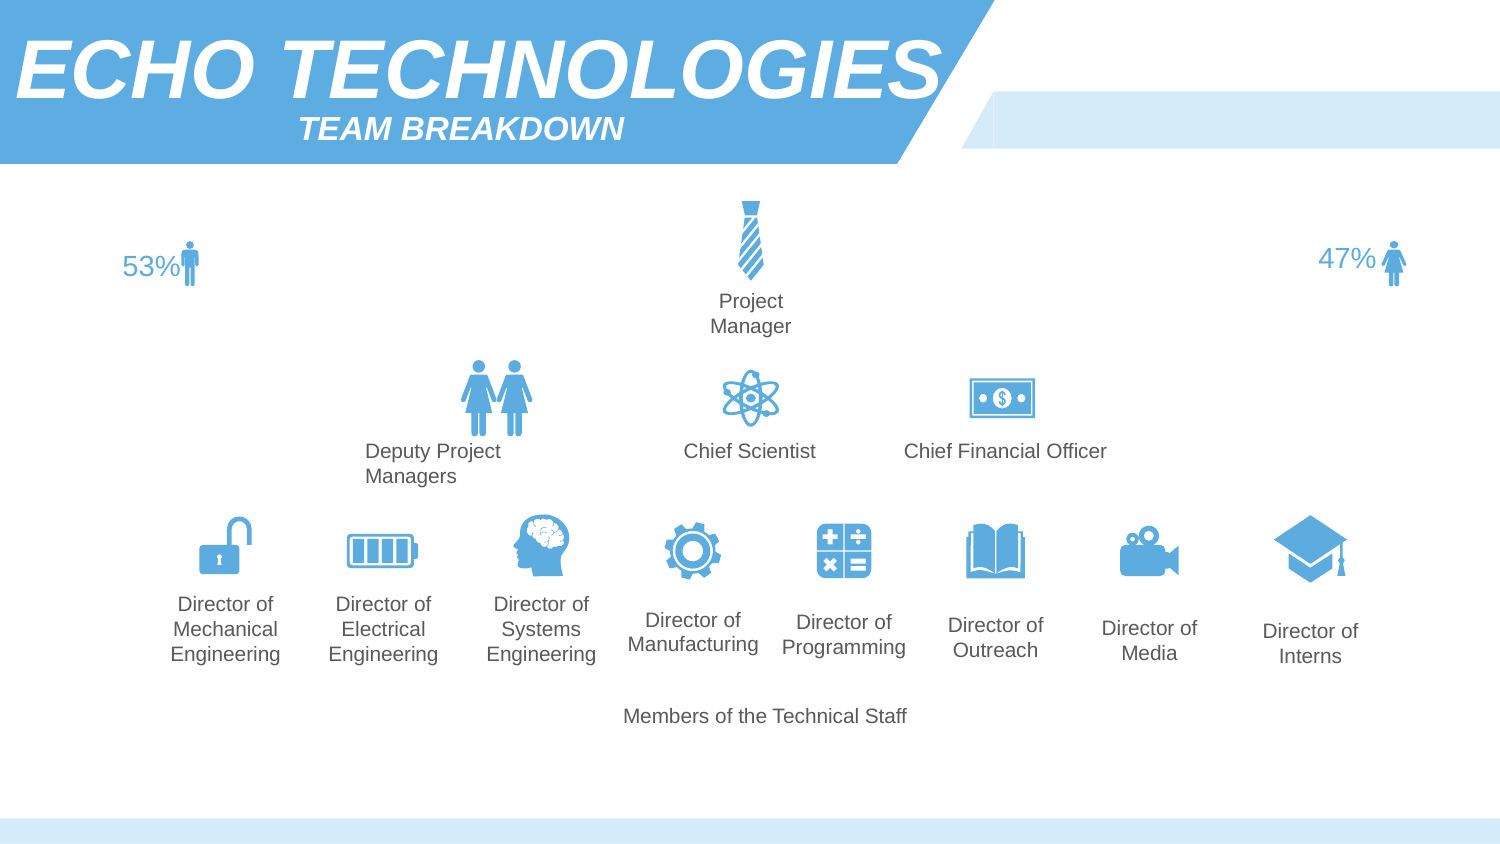

ECHO TECHNOLOGIES

TEAM BREAKDOWN

47%
53%

Project Manager

Deputy Project Managers
Chief Scientist
Chief Financial Officer

Director of Mechanical Engineering
Director of Electrical Engineering
Director of Systems Engineering
Director of Manufacturing
Director of Programming
Director of Outreach
Director of Media
Director of Interns
Members of the Technical Staff